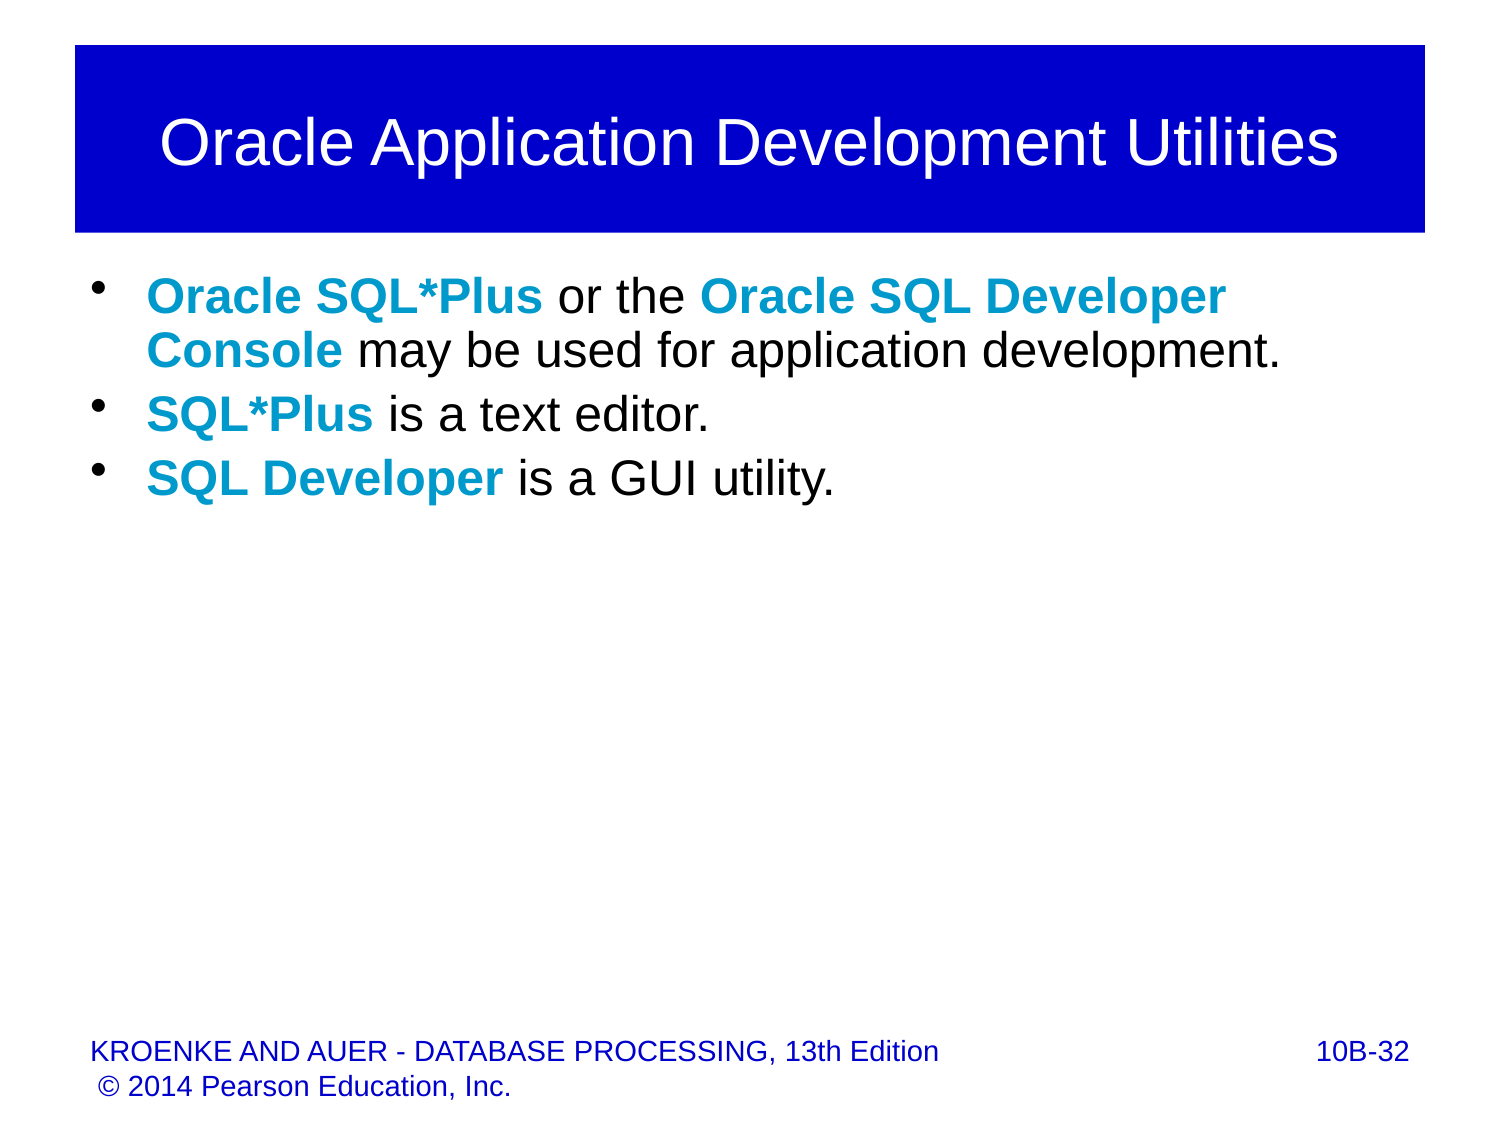

# Oracle Application Development Utilities
Oracle SQL*Plus or the Oracle SQL Developer Console may be used for application development.
SQL*Plus is a text editor.
SQL Developer is a GUI utility.
10B-32

KROENKE AND AUER - DATABASE PROCESSING, 13th Edition  © 2014 Pearson Education, Inc.